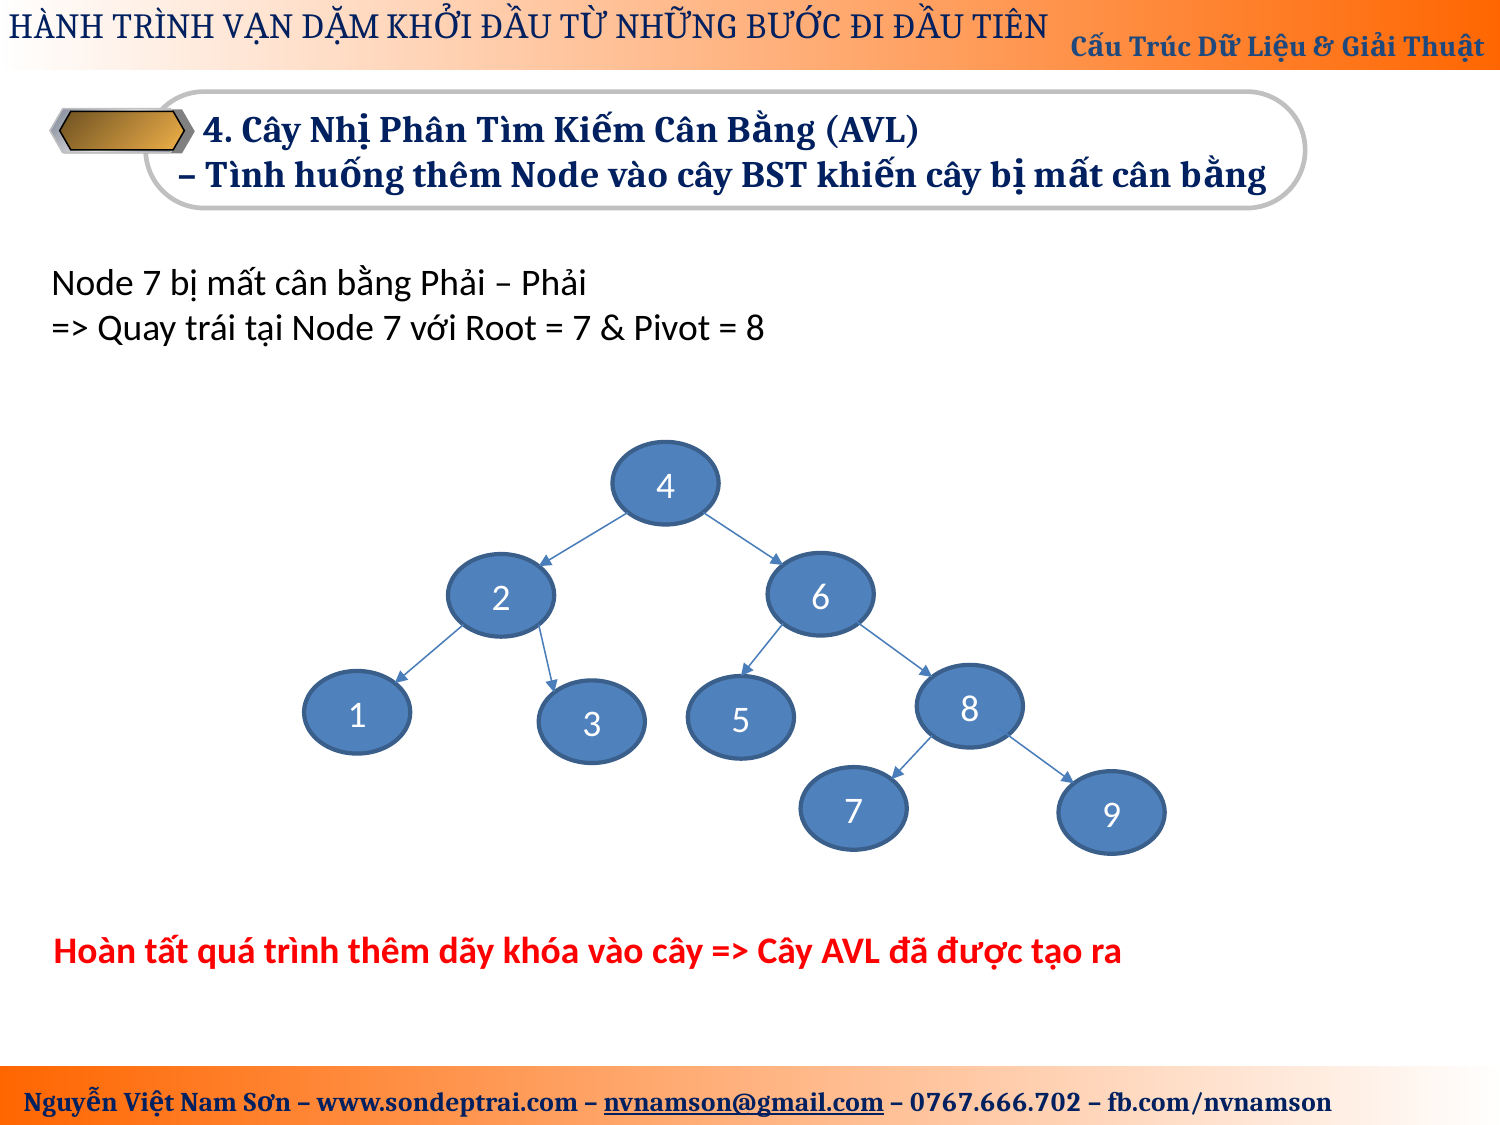

4. Cây Nhị Phân Tìm Kiếm Cân Bằng (AVL)
– Tình huống thêm Node vào cây BST khiến cây bị mất cân bằng

Node 7 bị mất cân bằng Phải – Phải
=> Quay trái tại Node 7 với Root = 7 & Pivot = 8
4
6
2
8
1
5
3
7
9
Hoàn tất quá trình thêm dãy khóa vào cây => Cây AVL đã được tạo ra